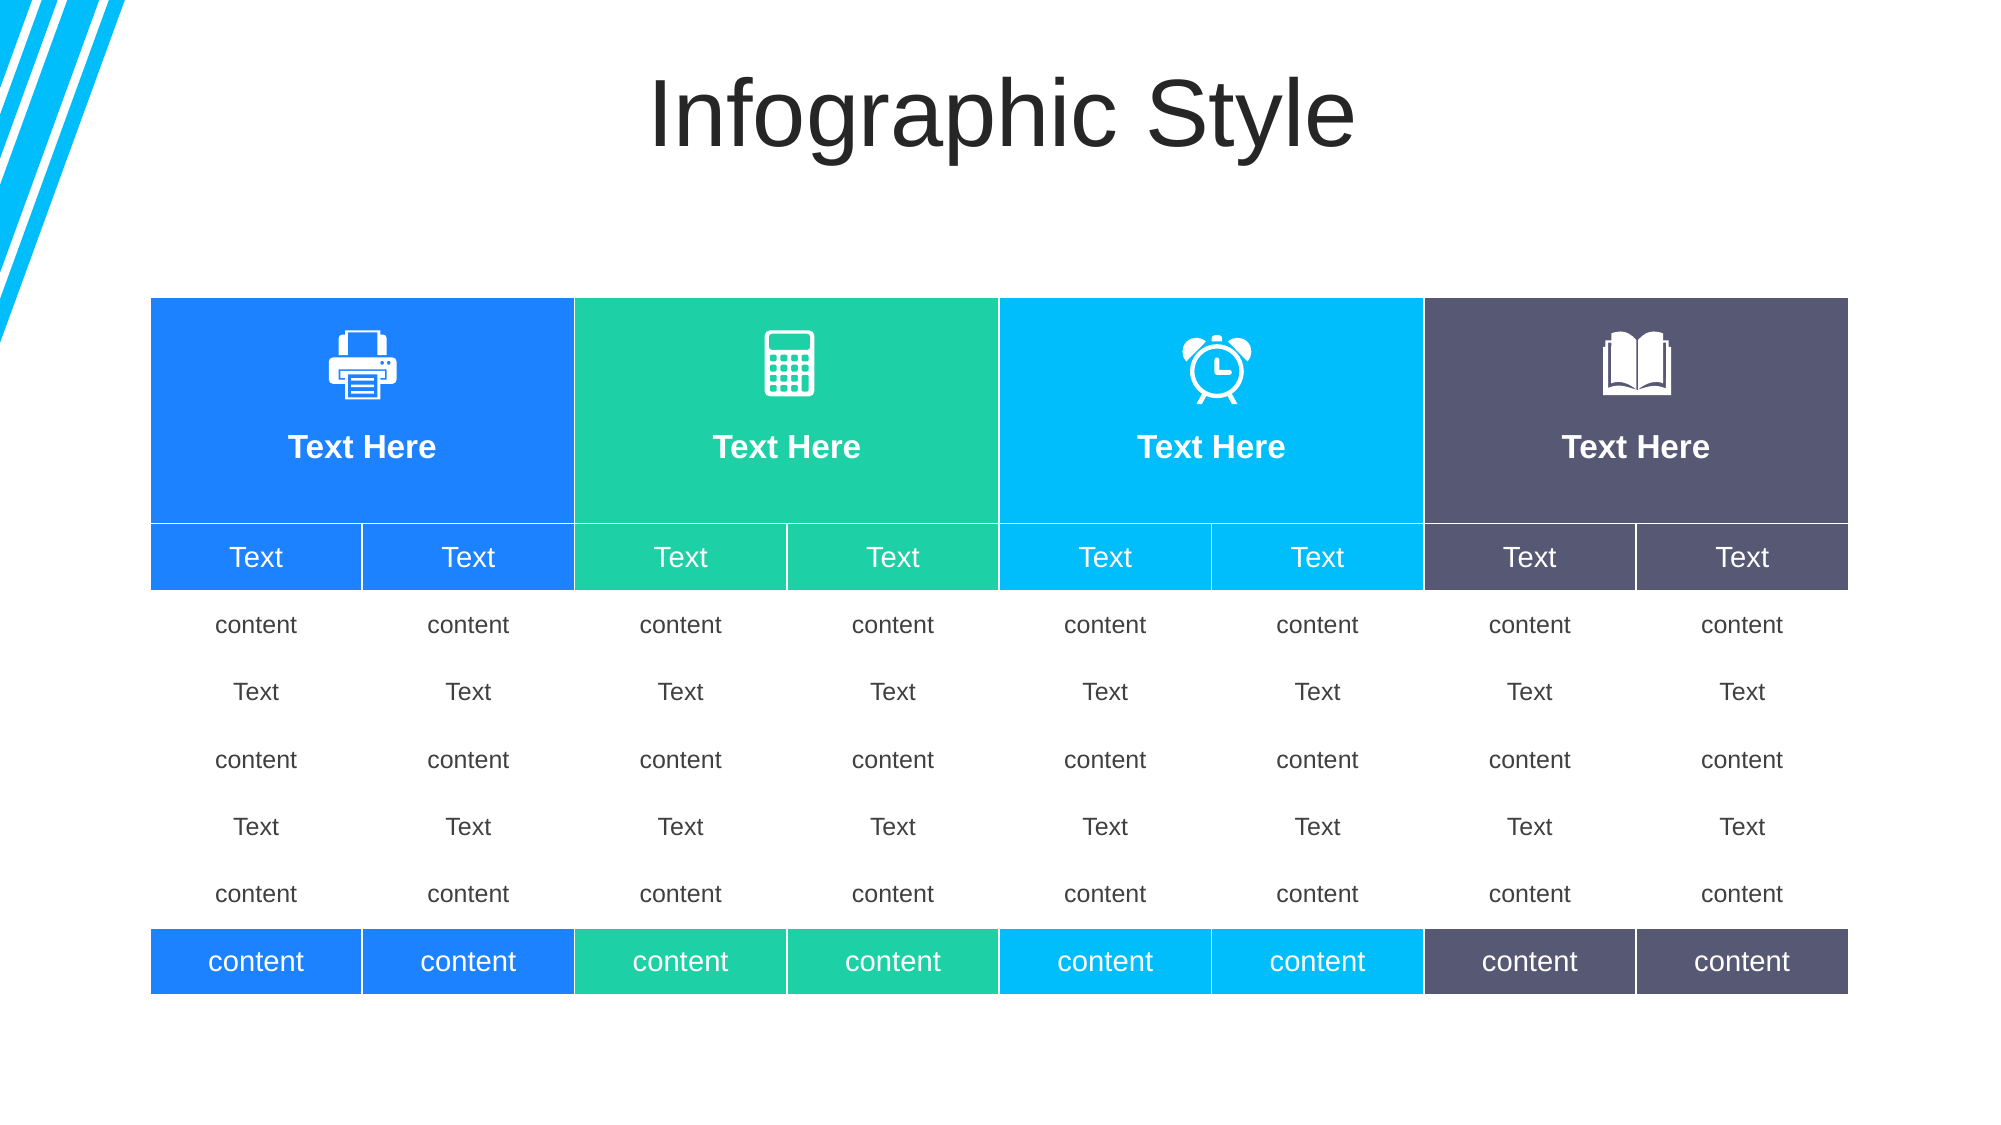

Infographic Style
| Text Here |  | Text Here |  | Text Here |  | Text Here |  |
| --- | --- | --- | --- | --- | --- | --- | --- |
| Text | Text | Text | Text | Text | Text | Text | Text |
| content | content | content | content | content | content | content | content |
| Text | Text | Text | Text | Text | Text | Text | Text |
| content | content | content | content | content | content | content | content |
| Text | Text | Text | Text | Text | Text | Text | Text |
| content | content | content | content | content | content | content | content |
| content | content | content | content | content | content | content | content |